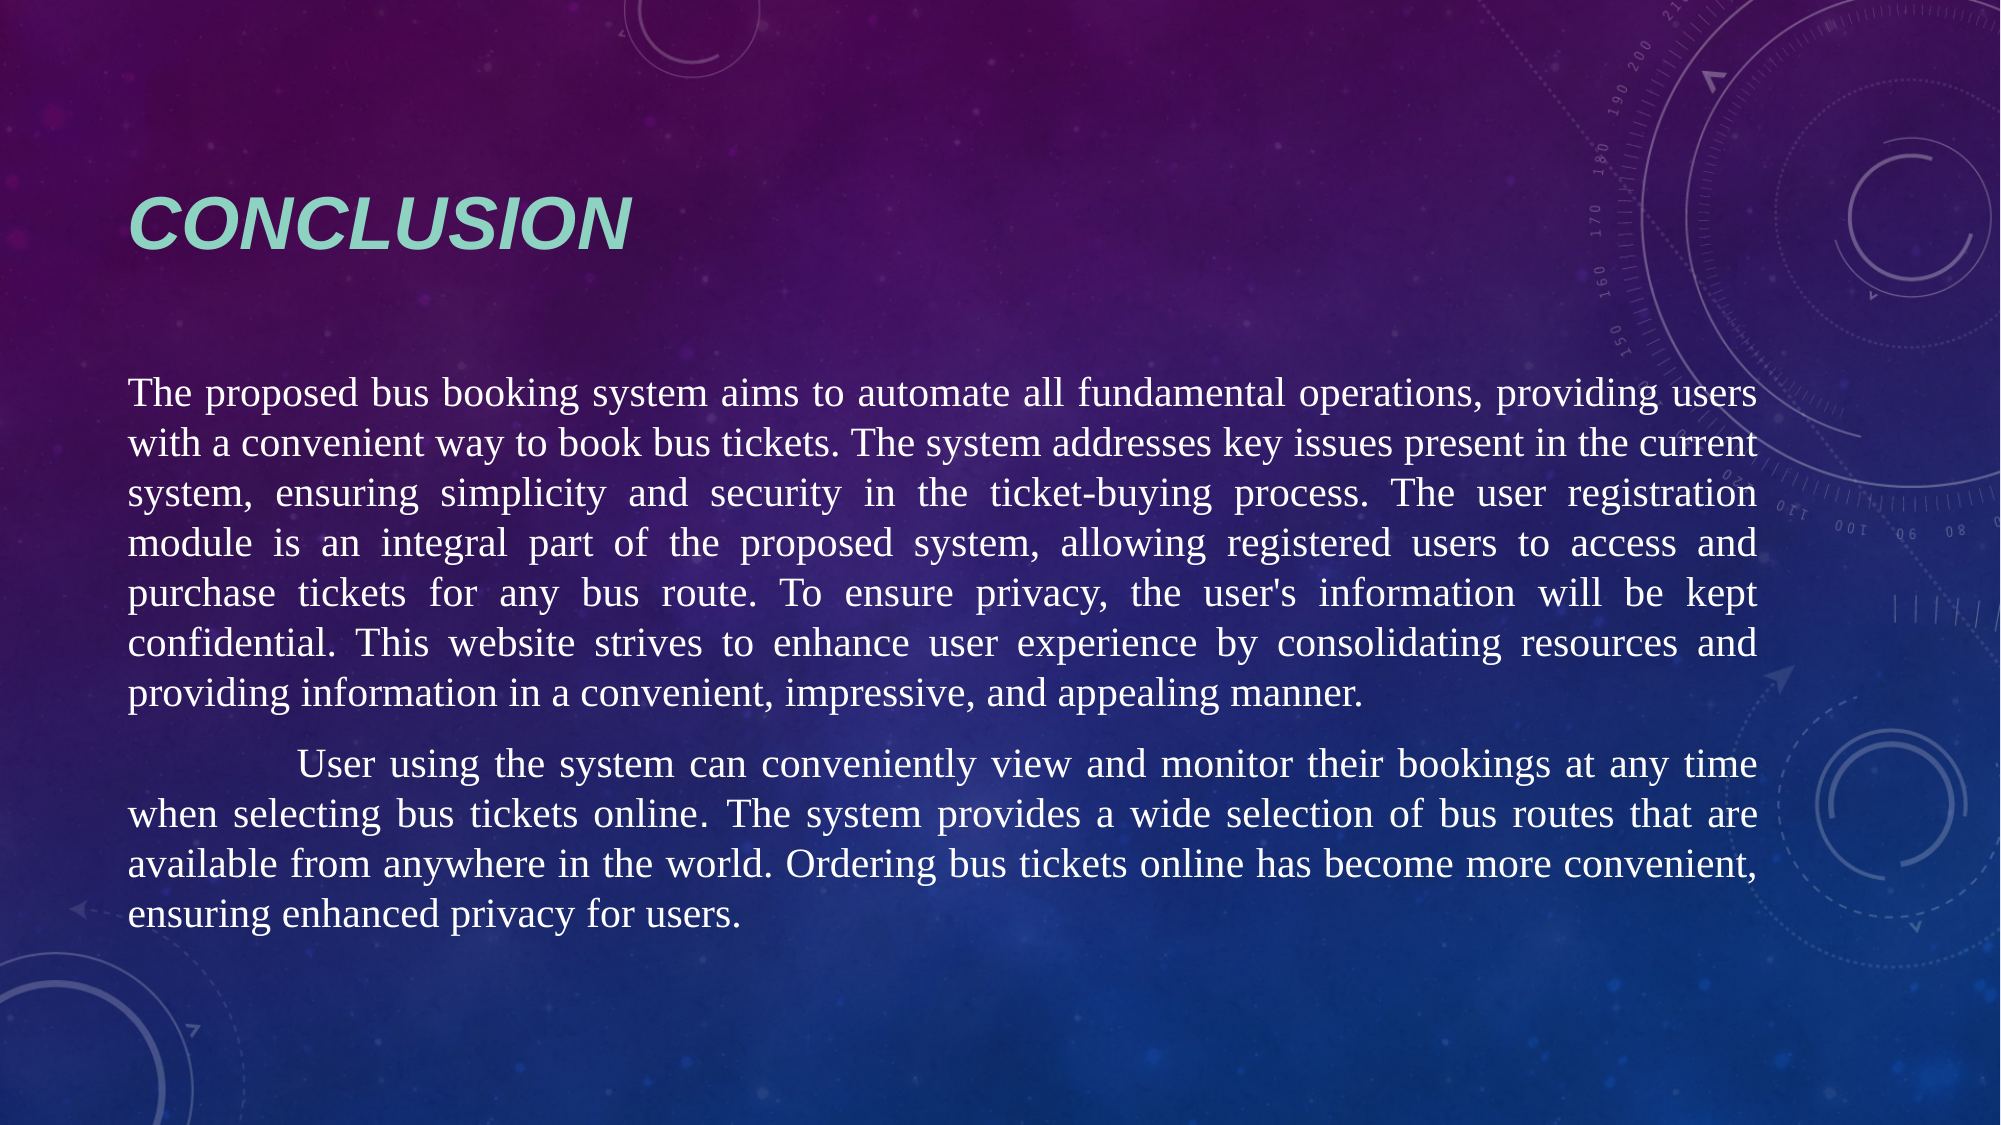

# CONCLUSION
The proposed bus booking system aims to automate all fundamental operations, providing users with a convenient way to book bus tickets. The system addresses key issues present in the current system, ensuring simplicity and security in the ticket-buying process. The user registration module is an integral part of the proposed system, allowing registered users to access and purchase tickets for any bus route. To ensure privacy, the user's information will be kept confidential. This website strives to enhance user experience by consolidating resources and providing information in a convenient, impressive, and appealing manner.
            User using the system can conveniently view and monitor their bookings at any time when selecting bus tickets online. The system provides a wide selection of bus routes that are available from anywhere in the world. Ordering bus tickets online has become more convenient, ensuring enhanced privacy for users.